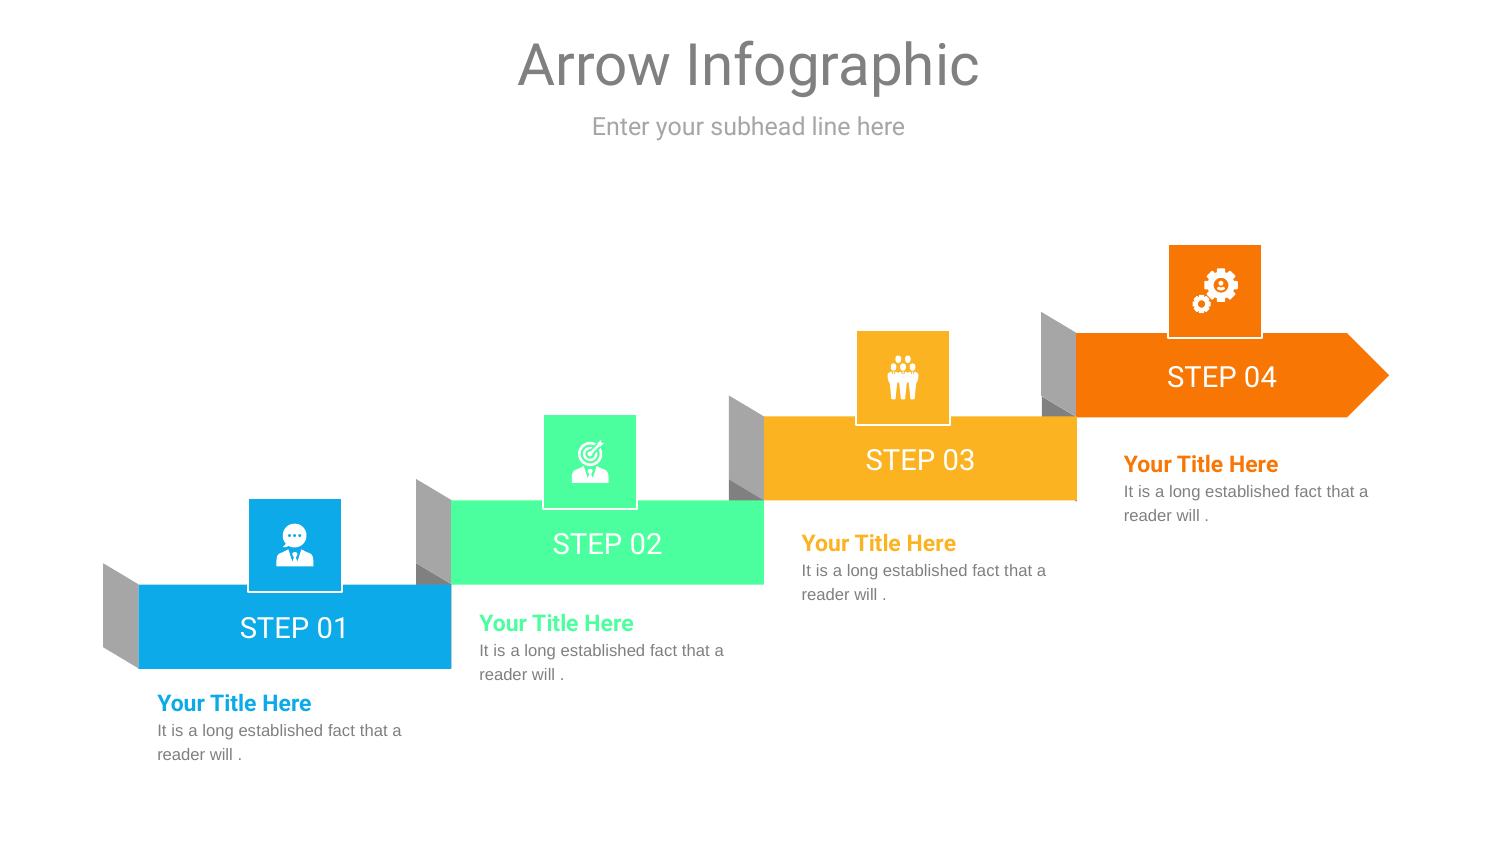

# Arrow Infographic
Enter your subhead line here

STEP 04

STEP 03

Your Title Here
It is a long established fact that a reader will .

STEP 02

Your Title Here
It is a long established fact that a reader will .

STEP 01
Your Title Here
It is a long established fact that a reader will .

Your Title Here
It is a long established fact that a reader will .